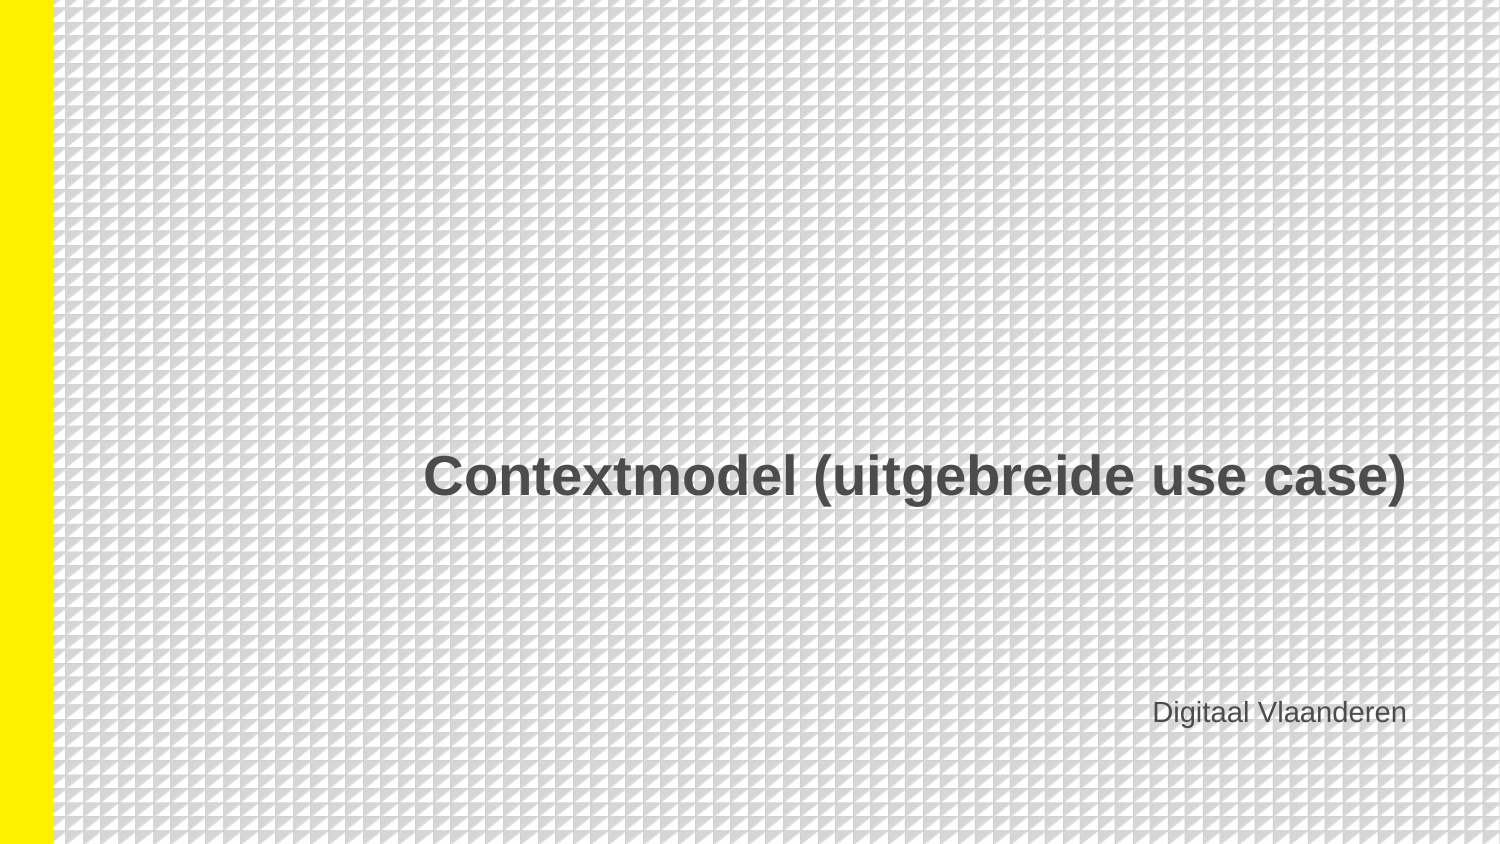

# Contextmodel (uitgebreide use case)

Digitaal Vlaanderen